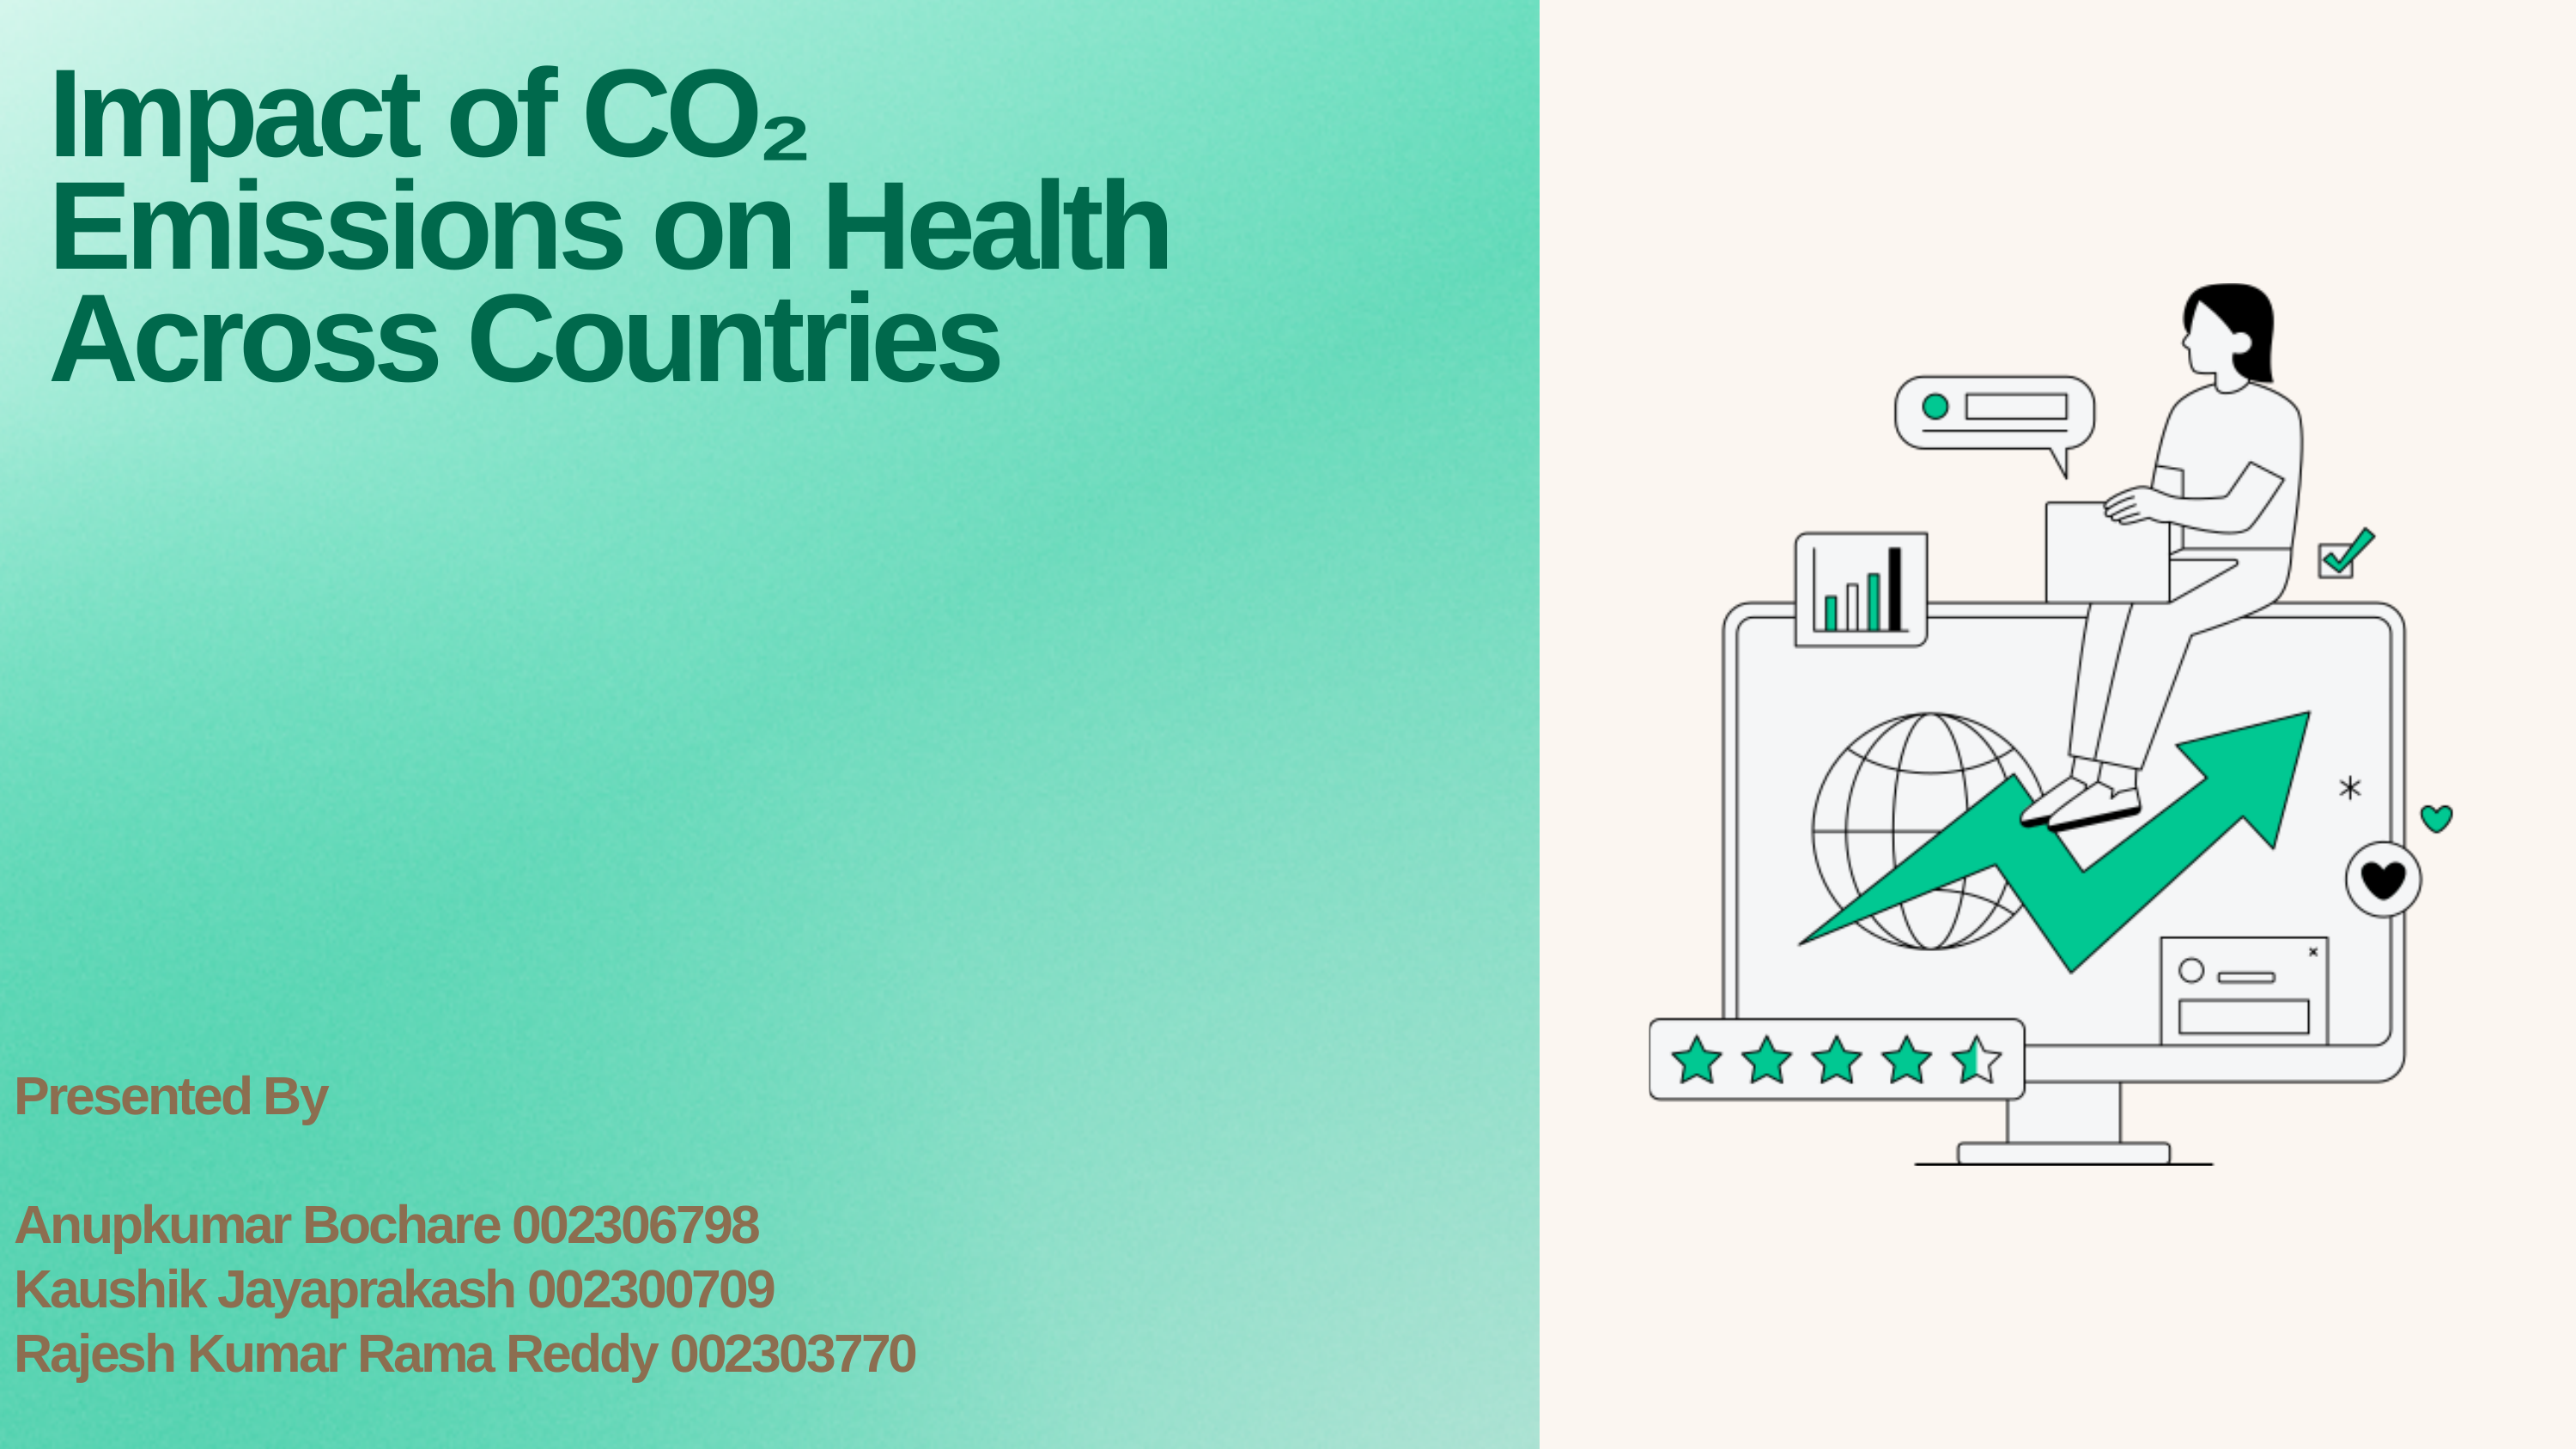

Impact of CO₂ Emissions on Health Across Countries

Presented By

Anupkumar Bochare 002306798
Kaushik Jayaprakash 002300709
Rajesh Kumar Rama Reddy 002303770